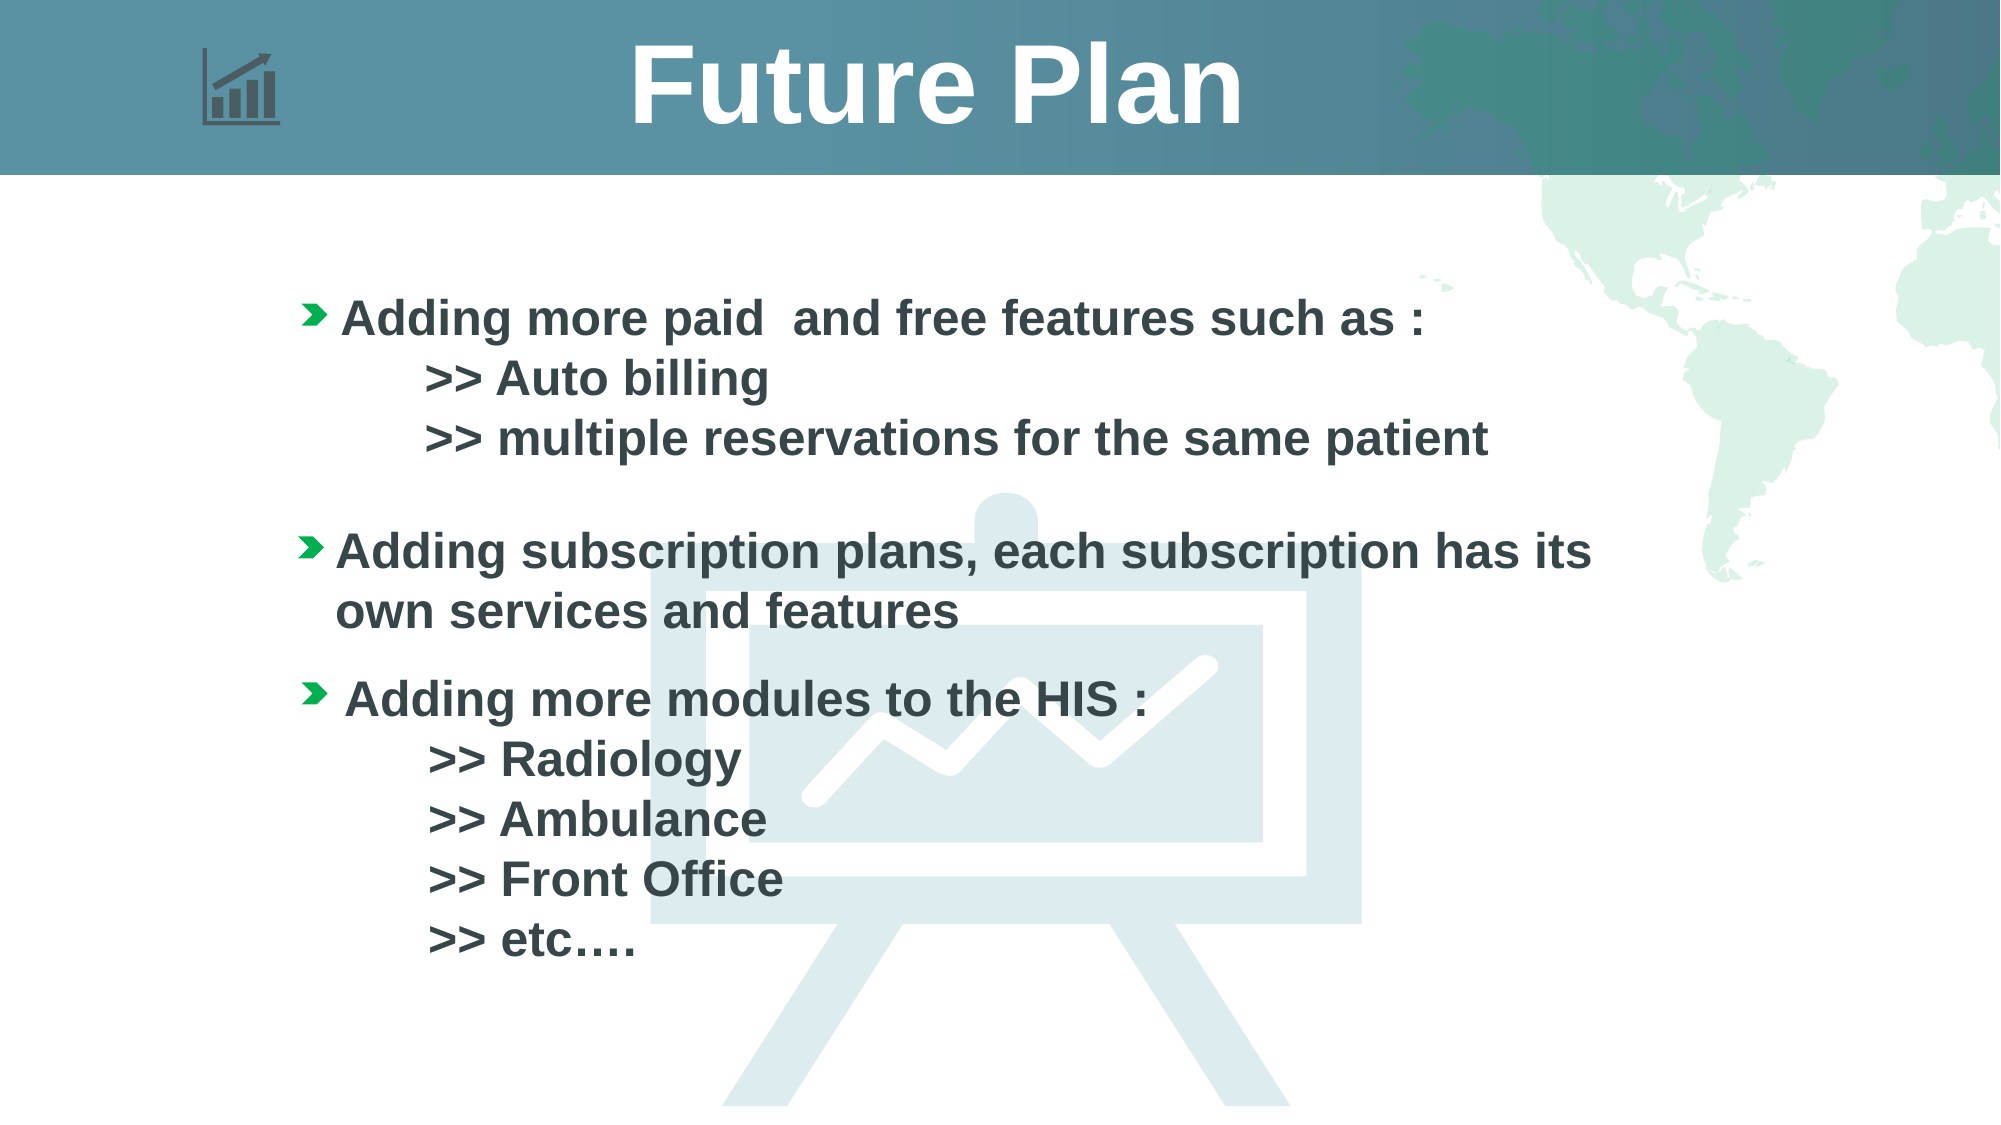

Future Plan

Adding more paid  and free features such as :
      >> Auto billing
      >> multiple reservations for the same patient

Adding subscription plans, each subscription has its own services and features

 Adding more modules to the HIS :
       >> Radiology
       >> Ambulance
       >> Front Office
       >> etc….